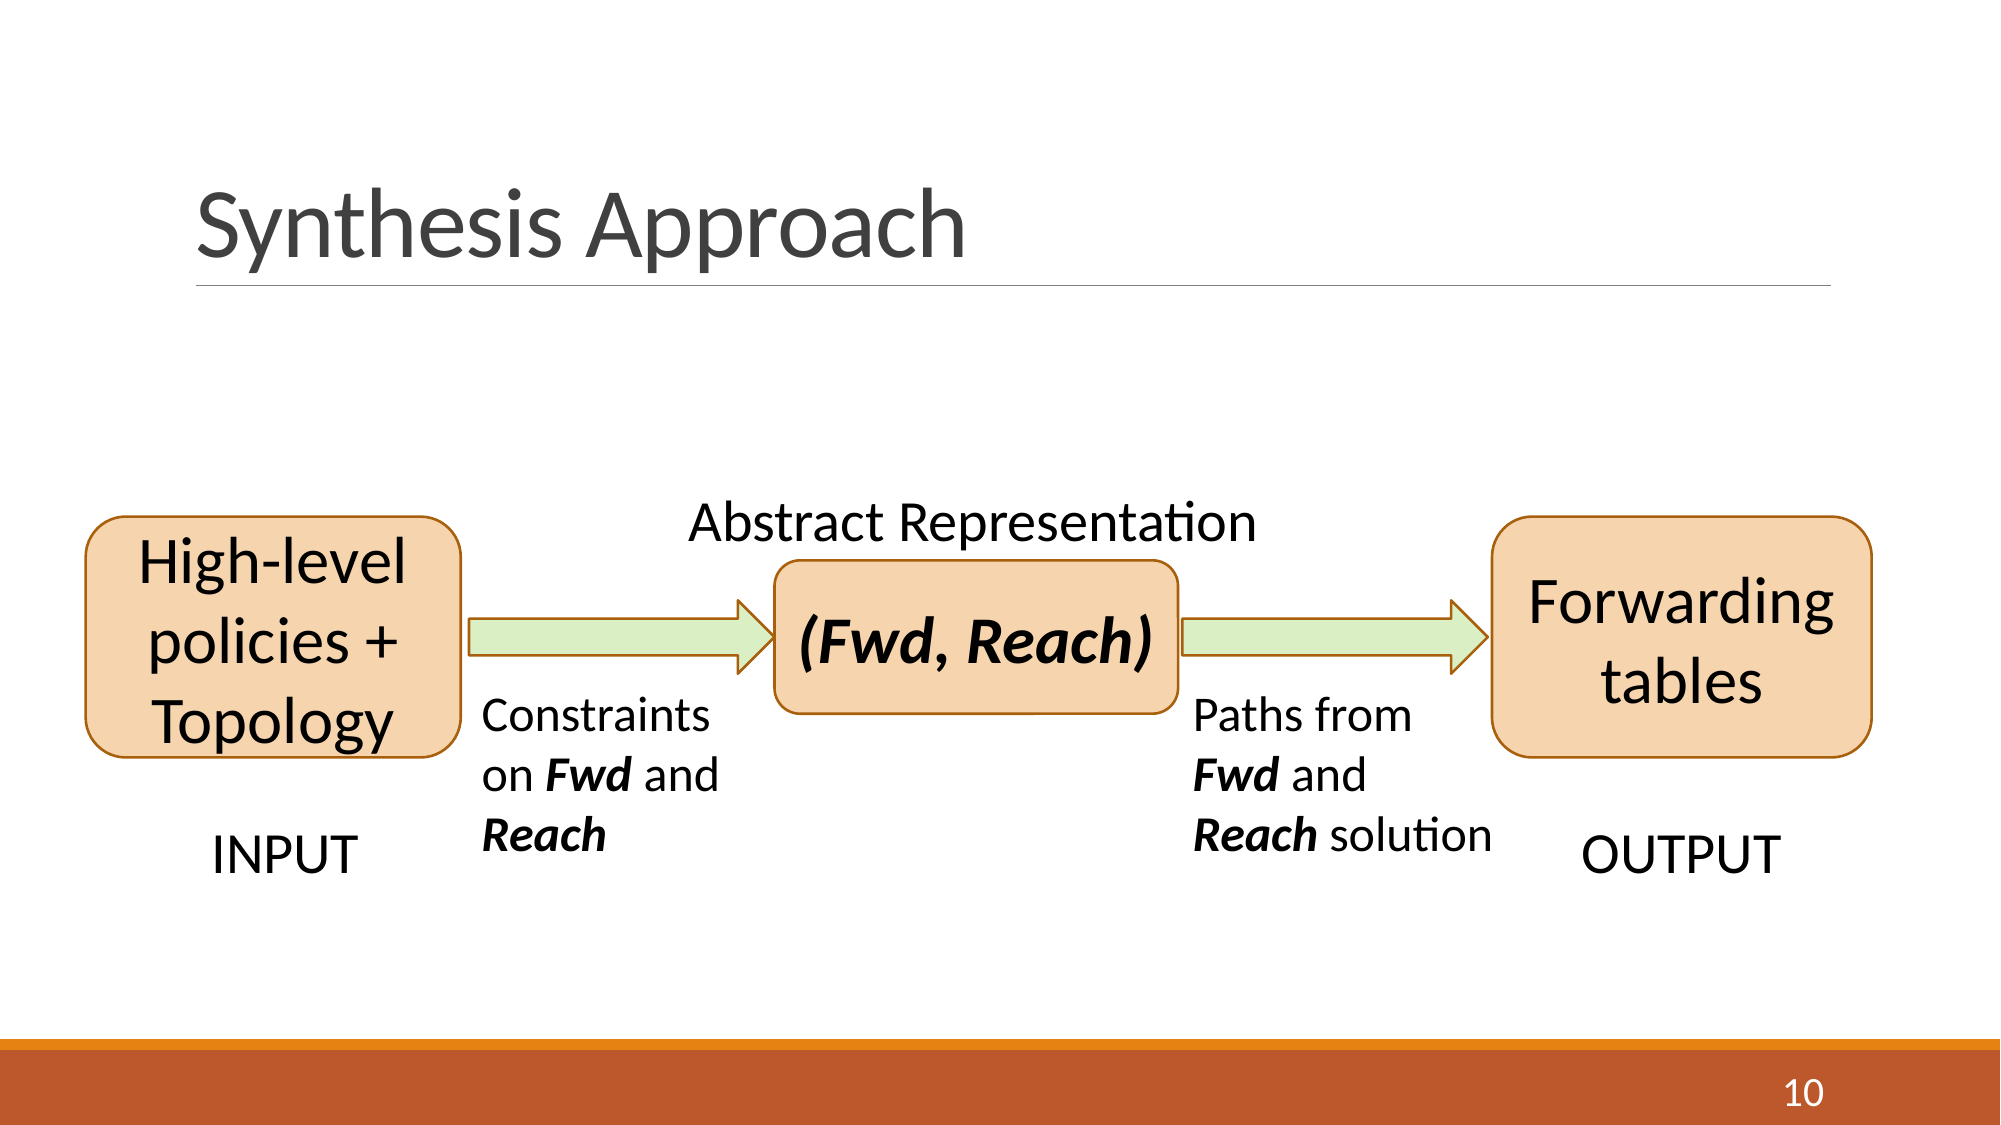

# Synthesis Approach
Abstract Representation
High-level policies +
Topology
Forwarding tables
(Fwd, Reach)

Constraints on Fwd and Reach
Paths from Fwd and Reach solution
INPUT
OUTPUT
10